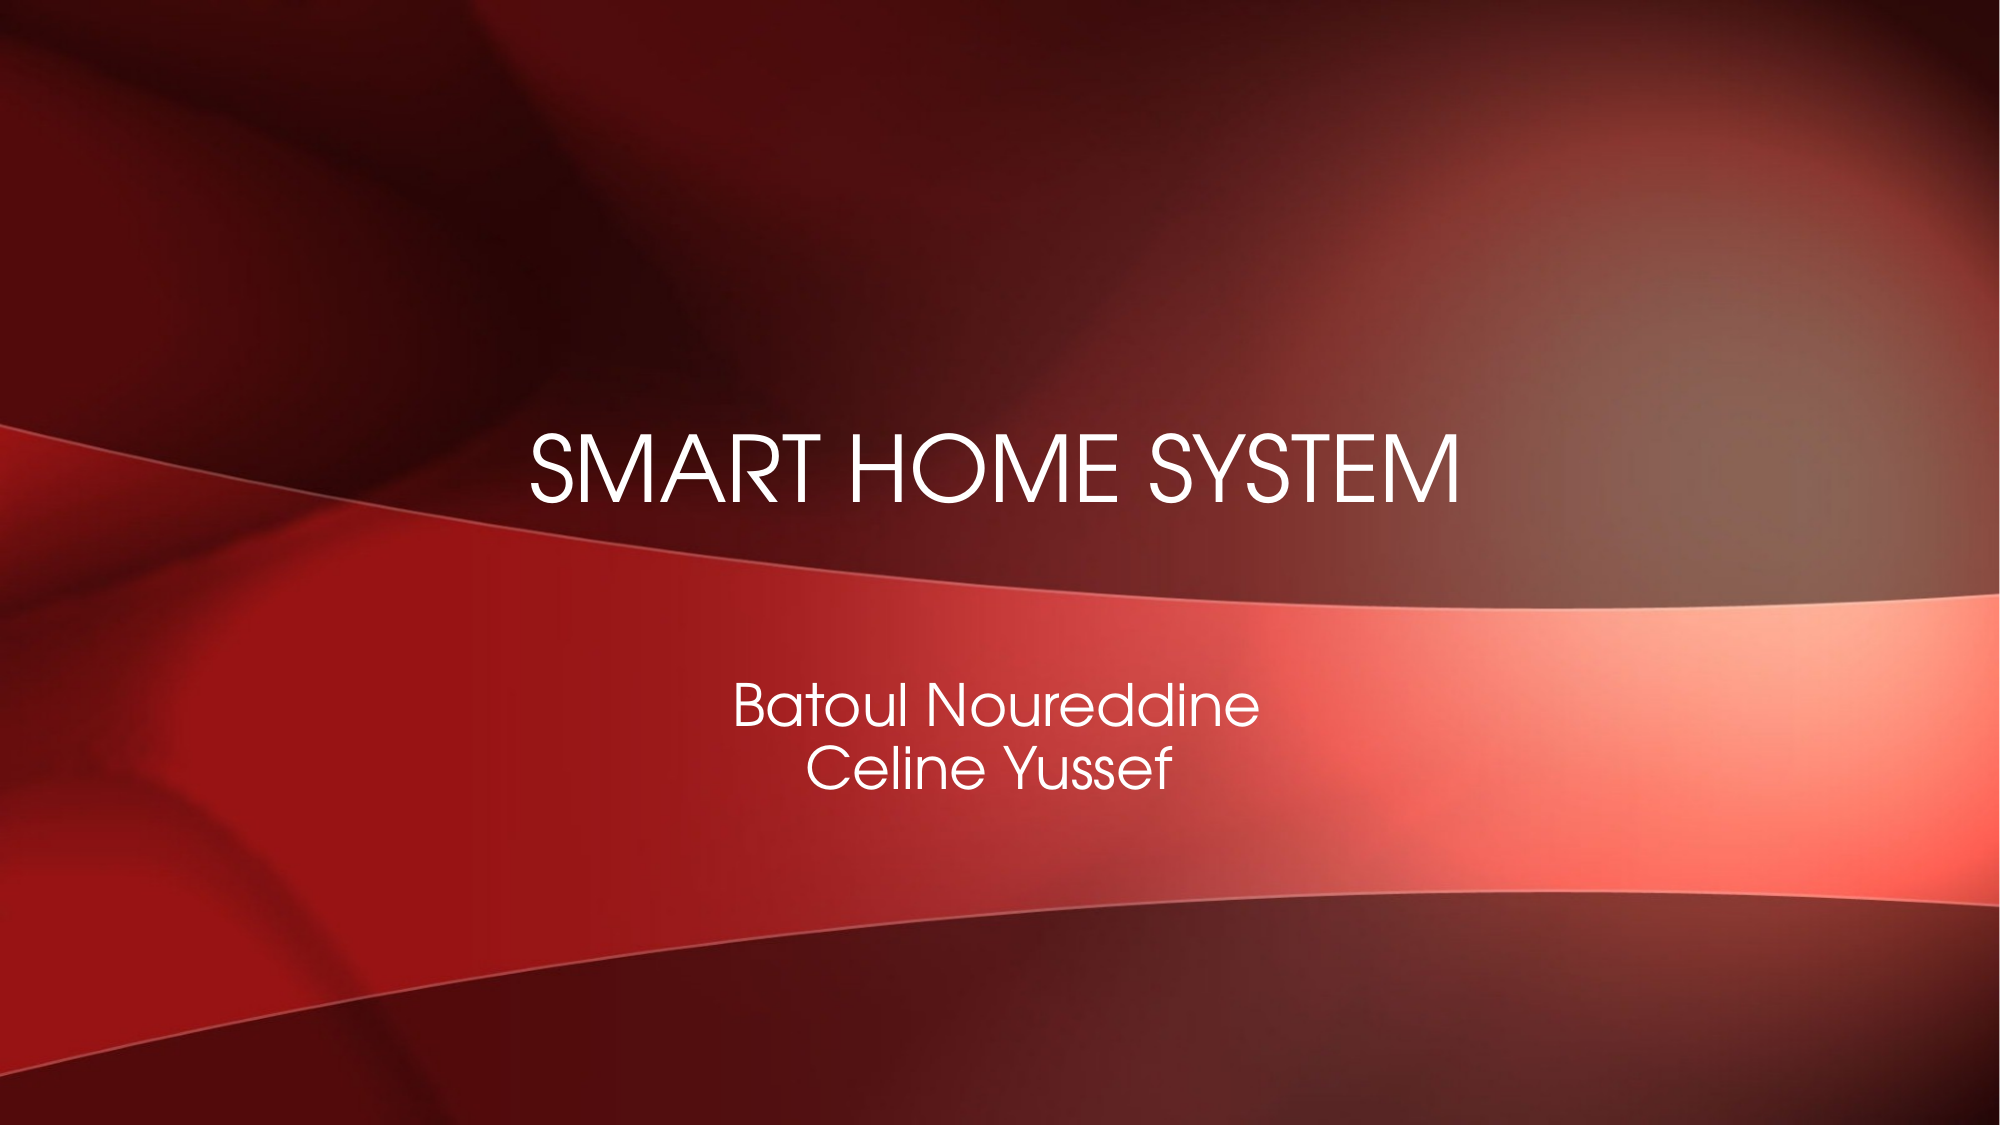

# Smart Home system
Batoul Noureddine
Celine Yussef